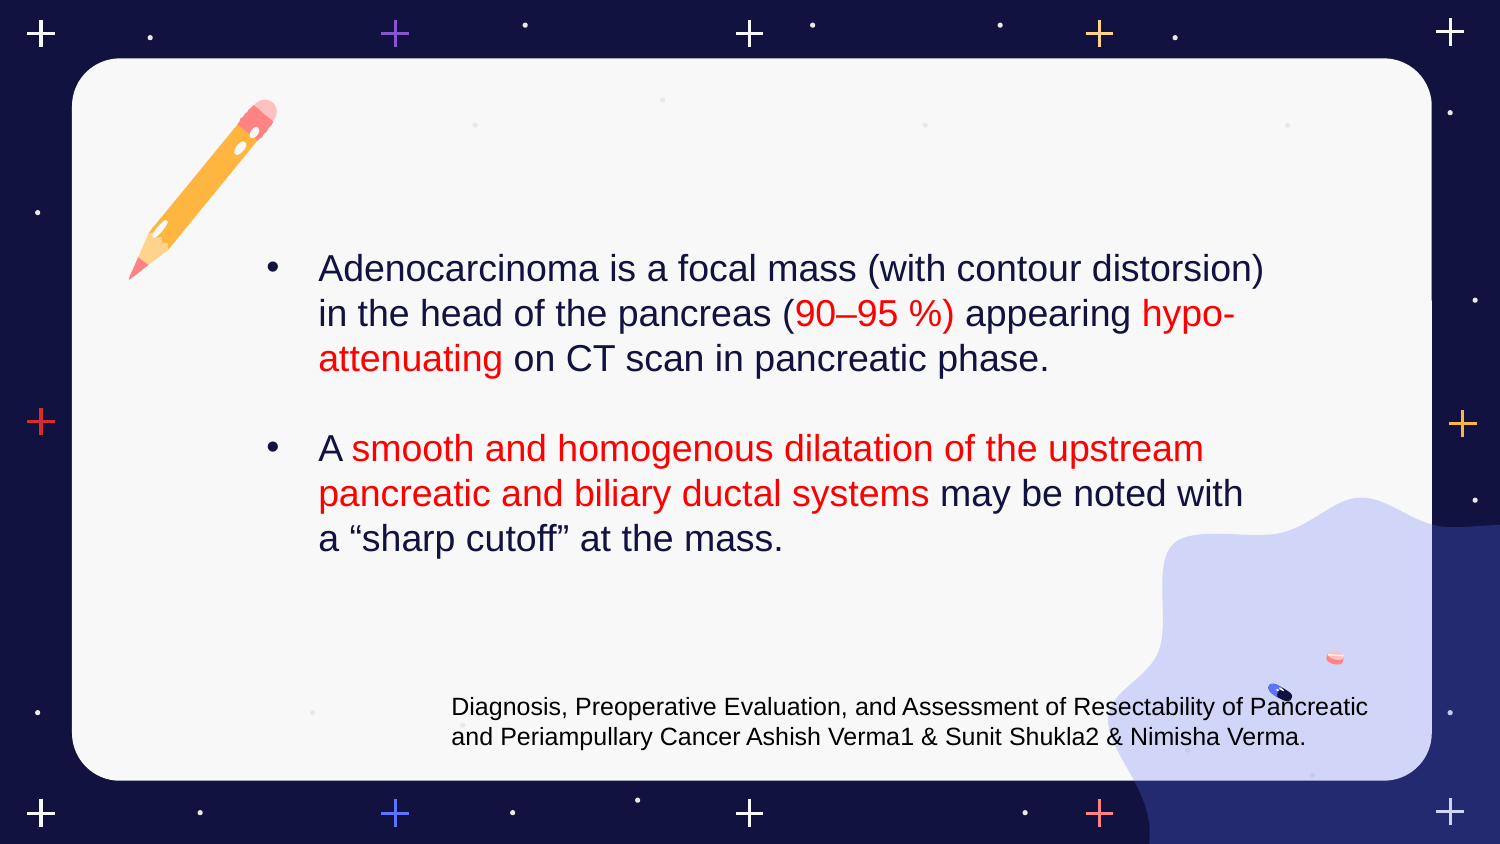

Adenocarcinoma is a focal mass (with contour distorsion) in the head of the pancreas (90–95 %) appearing hypo-attenuating on CT scan in pancreatic phase.

A smooth and homogenous dilatation of the upstream pancreatic and biliary ductal systems may be noted with a “sharp cutoff” at the mass.

Diagnosis, Preoperative Evaluation, and Assessment of Resectability of Pancreatic and Periampullary Cancer Ashish Verma1 & Sunit Shukla2 & Nimisha Verma.